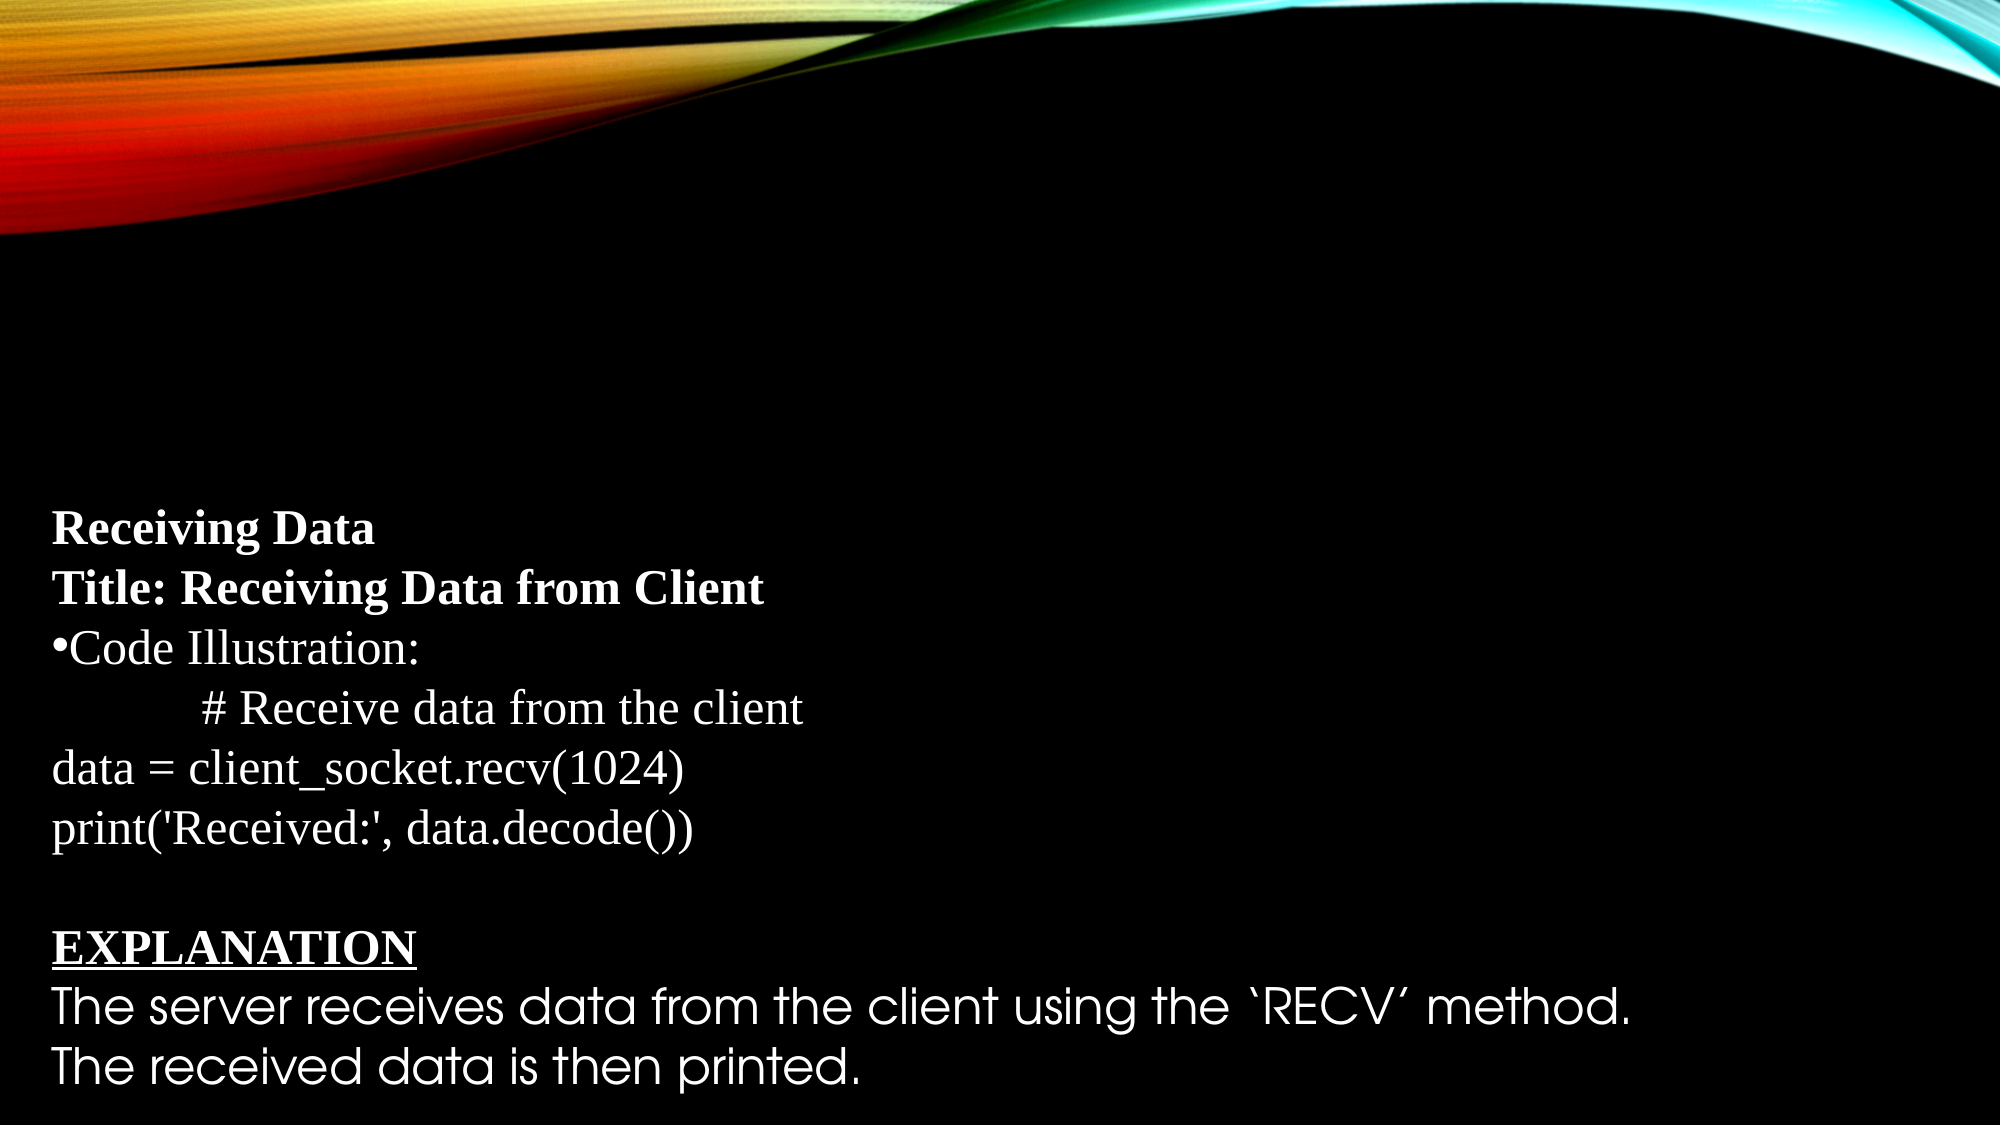

Receiving Data
Title: Receiving Data from Client
Code Illustration:
	# Receive data from the client
data = client_socket.recv(1024)
print('Received:', data.decode())

EXPLANATION
The server receives data from the client using the ‘RECV’ method.
The received data is then printed.